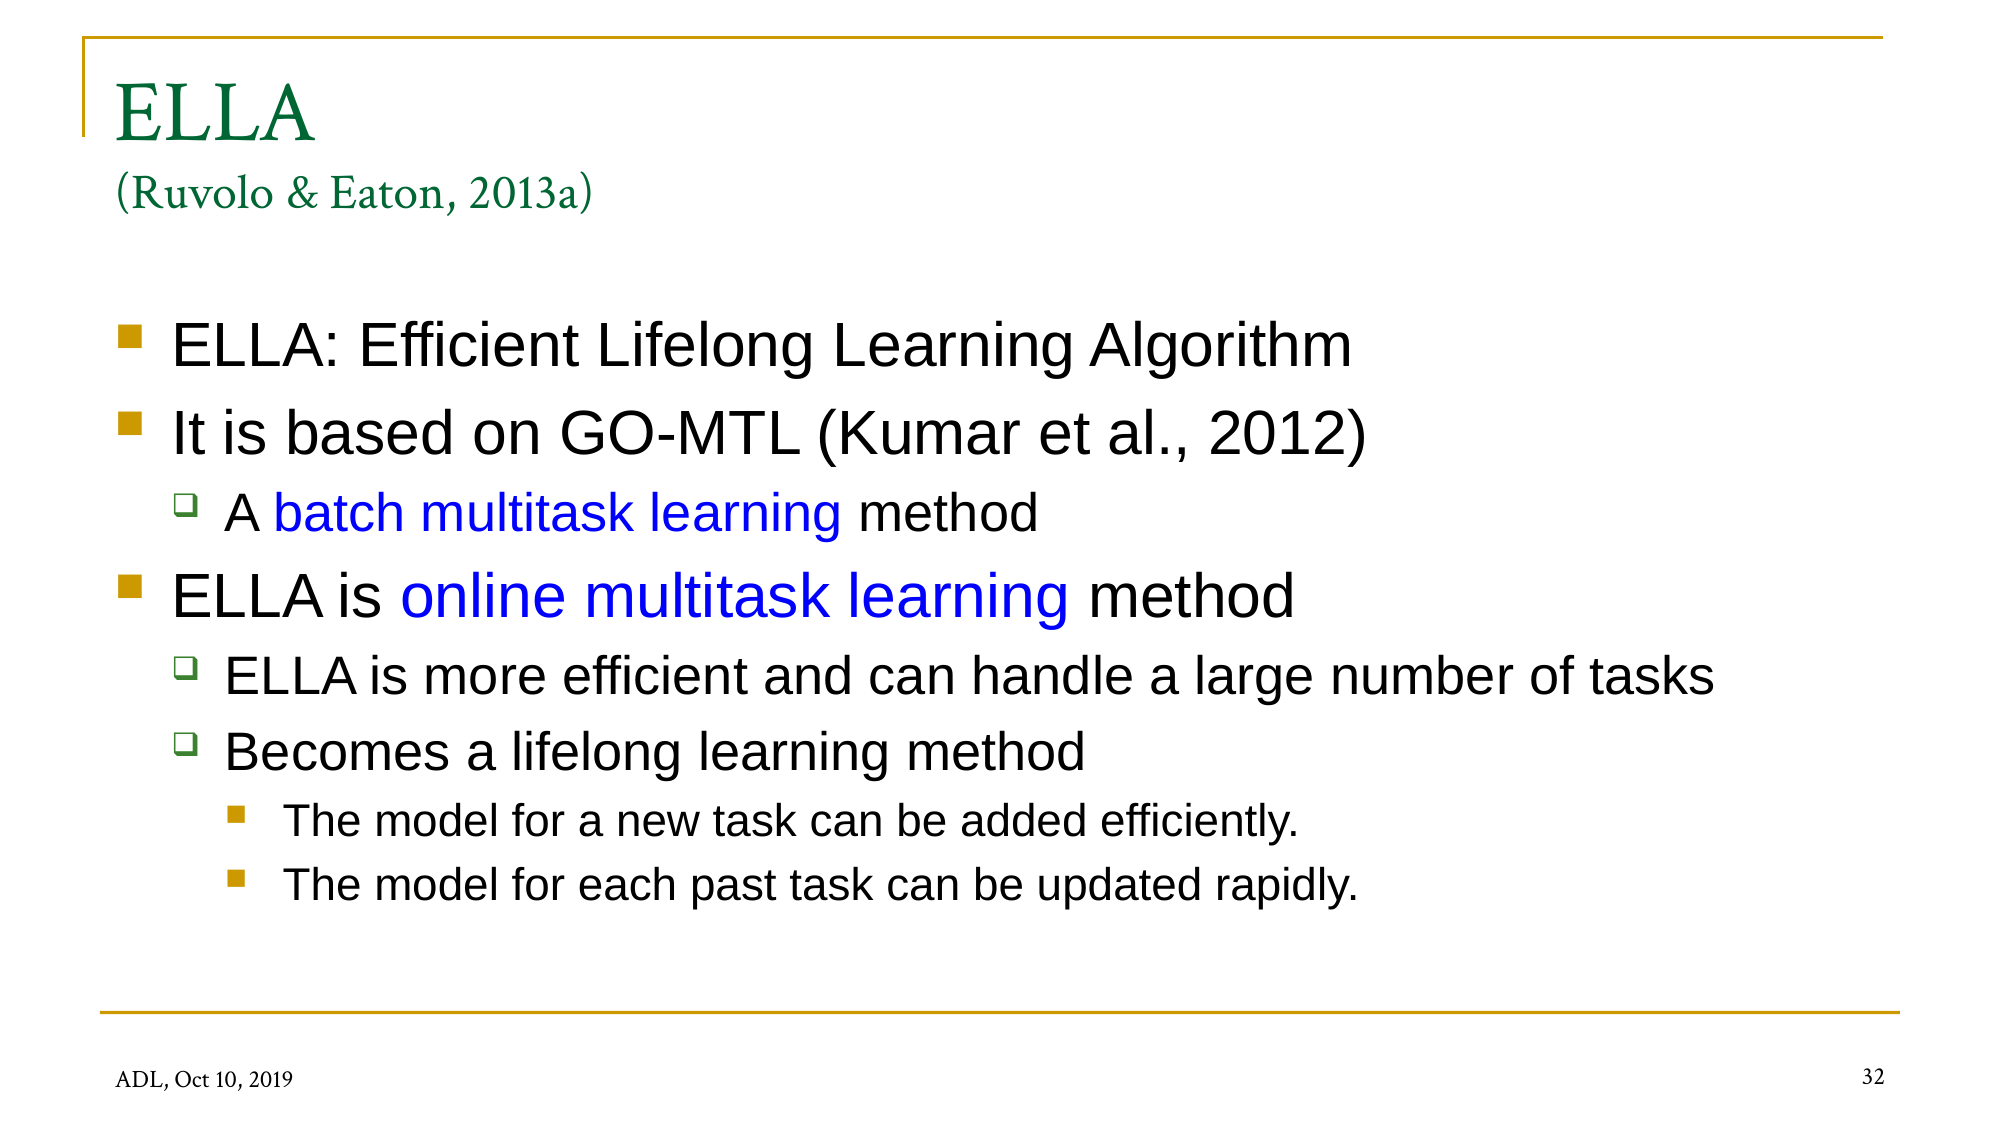

# ELLA (Ruvolo & Eaton, 2013a)
ELLA: Efficient Lifelong Learning Algorithm
It is based on GO-MTL (Kumar et al., 2012)
A batch multitask learning method
ELLA is online multitask learning method
ELLA is more efficient and can handle a large number of tasks
Becomes a lifelong learning method
The model for a new task can be added efficiently.
The model for each past task can be updated rapidly.

32
ADL, Oct 10, 2019